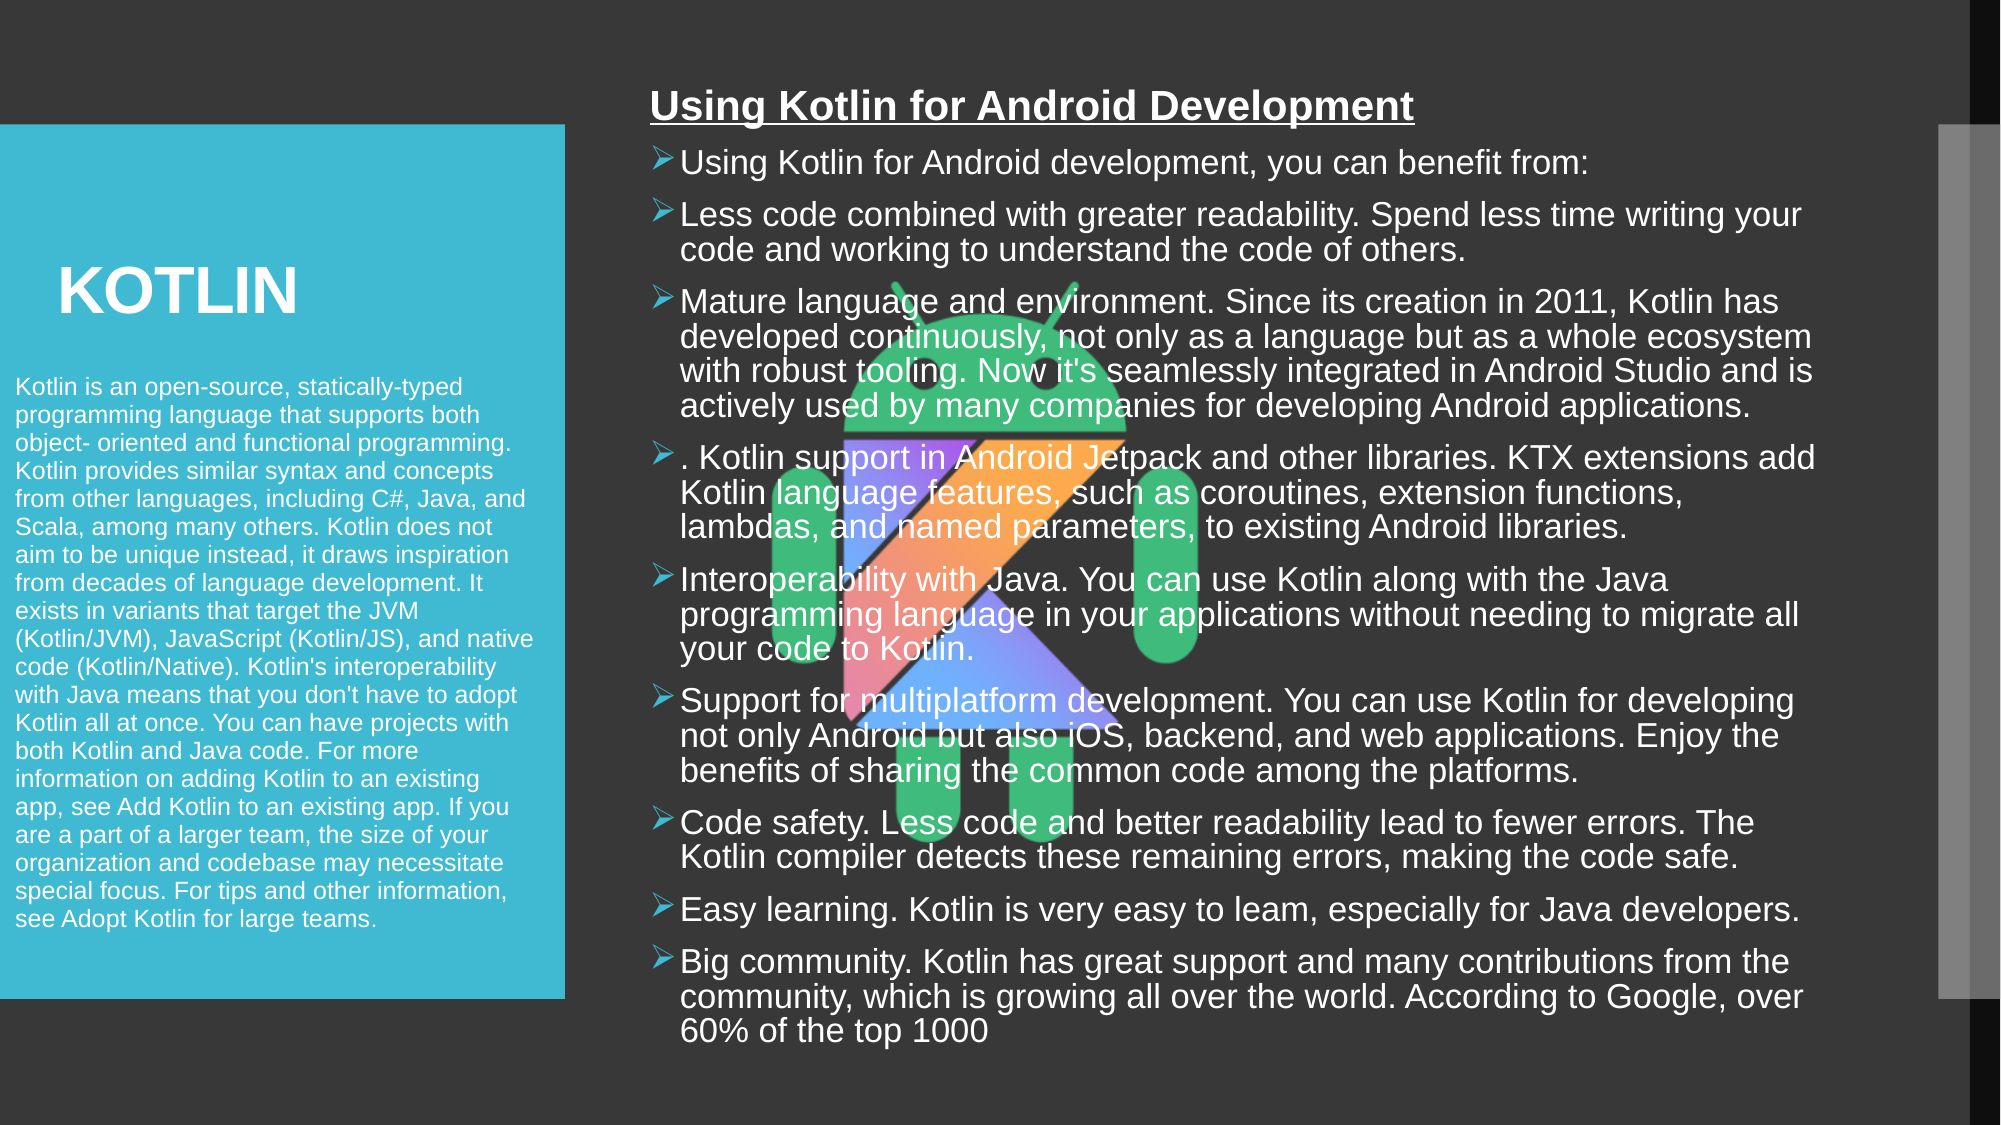

Using Kotlin for Android Development
Using Kotlin for Android development, you can benefit from:
Less code combined with greater readability. Spend less time writing your code and working to understand the code of others.
Mature language and environment. Since its creation in 2011, Kotlin has developed continuously, not only as a language but as a whole ecosystem with robust tooling. Now it's seamlessly integrated in Android Studio and is actively used by many companies for developing Android applications.
. Kotlin support in Android Jetpack and other libraries. KTX extensions add Kotlin language features, such as coroutines, extension functions, lambdas, and named parameters, to existing Android libraries.
Interoperability with Java. You can use Kotlin along with the Java programming language in your applications without needing to migrate all your code to Kotlin.
Support for multiplatform development. You can use Kotlin for developing not only Android but also iOS, backend, and web applications. Enjoy the benefits of sharing the common code among the platforms.
Code safety. Less code and better readability lead to fewer errors. The Kotlin compiler detects these remaining errors, making the code safe.
Easy learning. Kotlin is very easy to leam, especially for Java developers.
Big community. Kotlin has great support and many contributions from the community, which is growing all over the world. According to Google, over 60% of the top 1000
# KOTLIN
Kotlin is an open-source, statically-typed programming language that supports both object- oriented and functional programming. Kotlin provides similar syntax and concepts from other languages, including C#, Java, and Scala, among many others. Kotlin does not aim to be unique instead, it draws inspiration from decades of language development. It exists in variants that target the JVM (Kotlin/JVM), JavaScript (Kotlin/JS), and native code (Kotlin/Native). Kotlin's interoperability with Java means that you don't have to adopt Kotlin all at once. You can have projects with both Kotlin and Java code. For more information on adding Kotlin to an existing app, see Add Kotlin to an existing app. If you are a part of a larger team, the size of your organization and codebase may necessitate special focus. For tips and other information, see Adopt Kotlin for large teams.